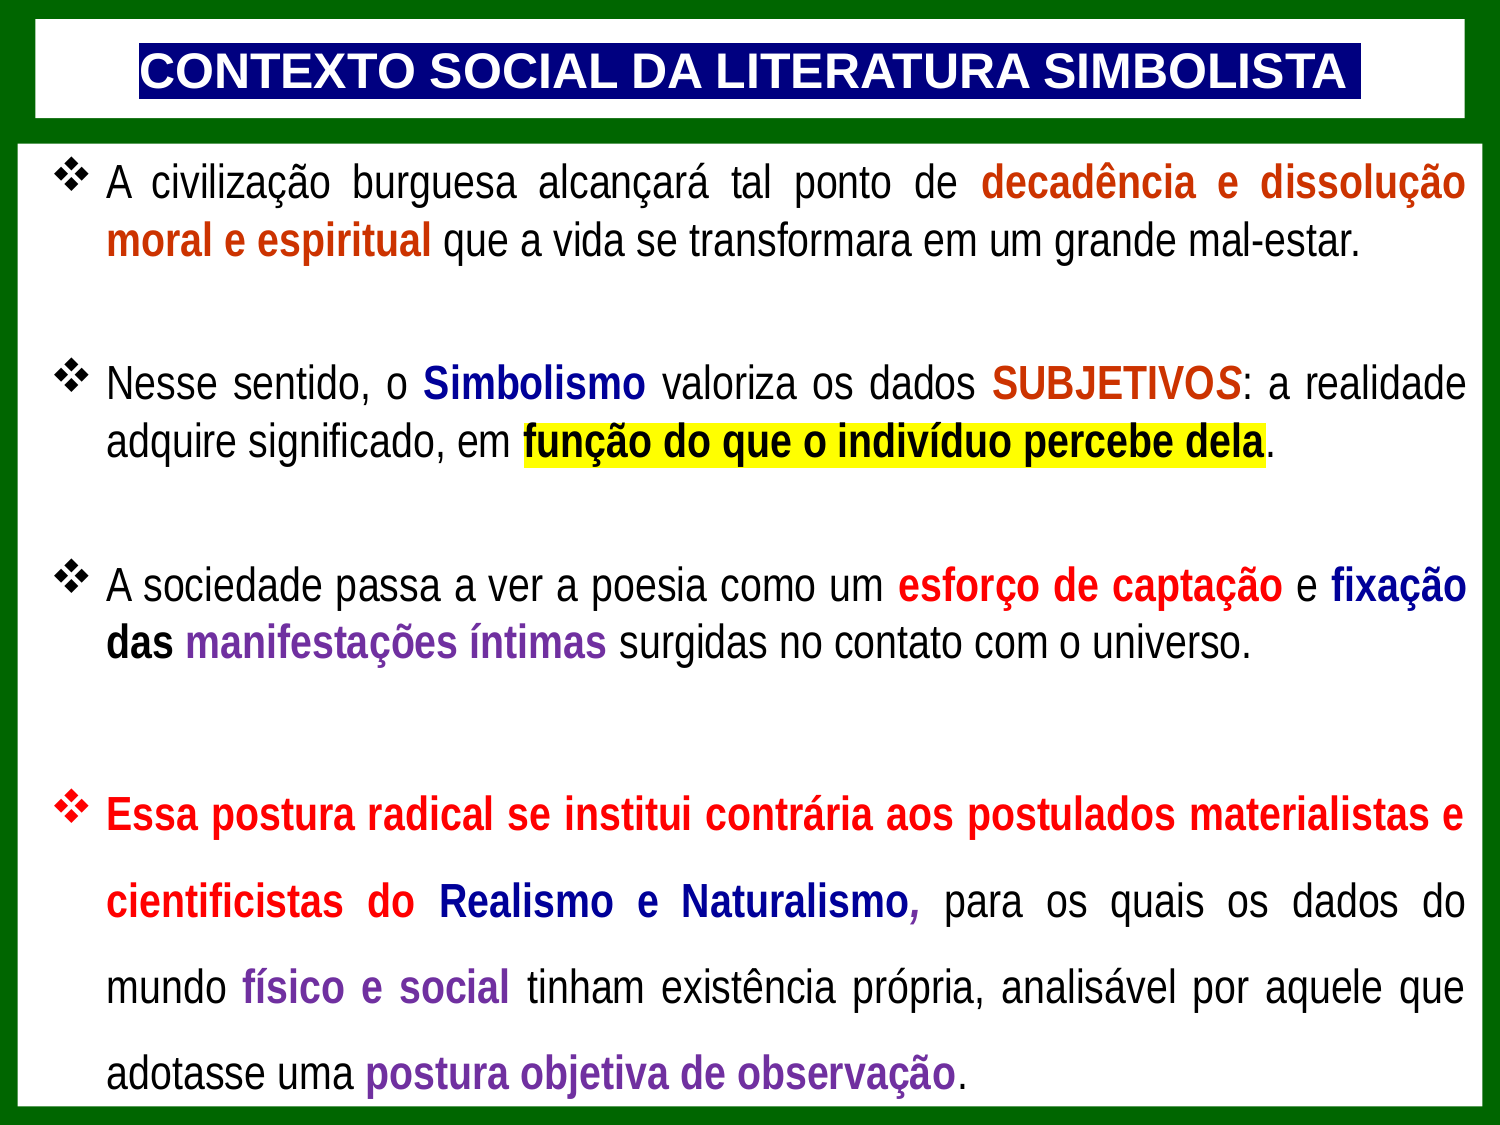

# CONTEXTO SOCIAL DA LITERATURA SIMBOLISTA
A civilização burguesa alcançará tal ponto de decadência e dissolução moral e espiritual que a vida se transformara em um grande mal-estar.

Nesse sentido, o Simbolismo valoriza os dados SUBJETIVOS: a realidade adquire significado, em função do que o indivíduo percebe dela.

A sociedade passa a ver a poesia como um esforço de captação e fixação das manifestações íntimas surgidas no contato com o universo.

Essa postura radical se institui contrária aos postulados materialistas e cientificistas do Realismo e Naturalismo, para os quais os dados do mundo físico e social tinham existência própria, analisável por aquele que adotasse uma postura objetiva de observação.